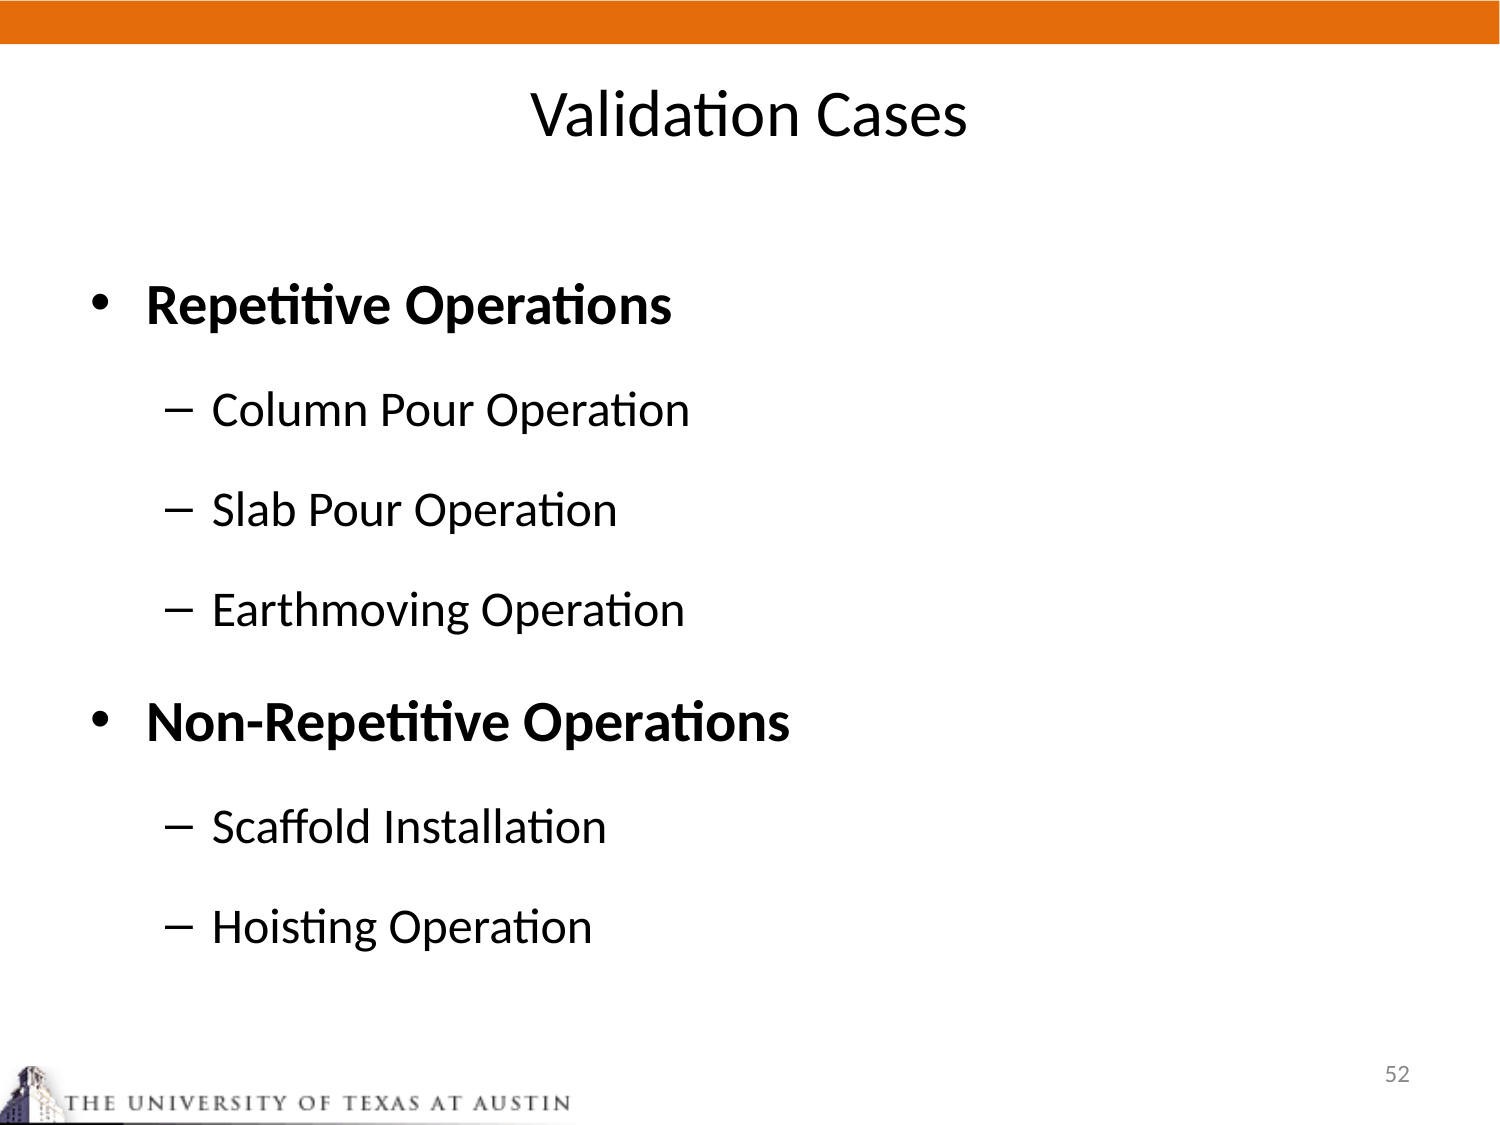

# Validation Cases
Repetitive Operations
Column Pour Operation
Slab Pour Operation
Earthmoving Operation
Non-Repetitive Operations
Scaffold Installation
Hoisting Operation

52